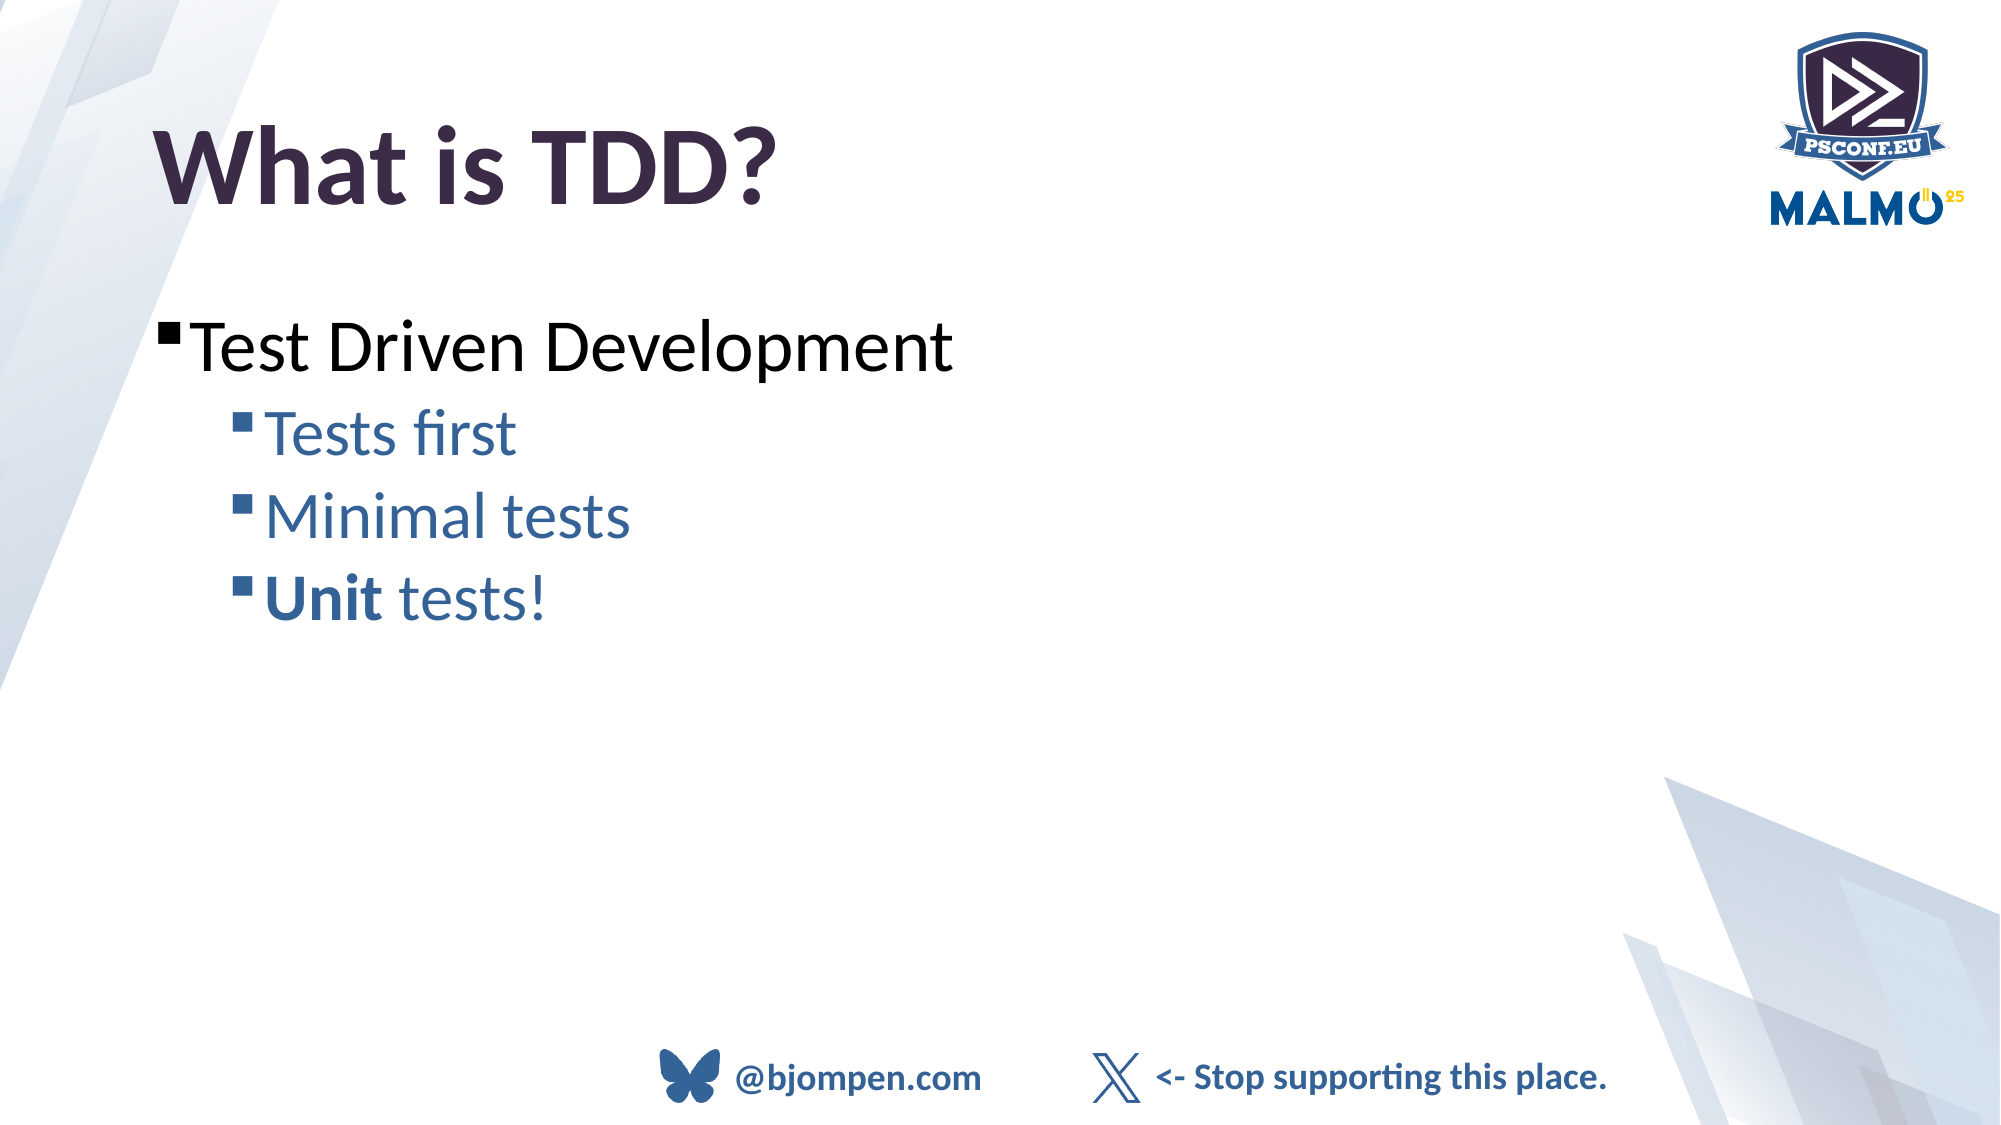

# What is TDD?
Test Driven Development
Tests first
Minimal tests
Unit tests!